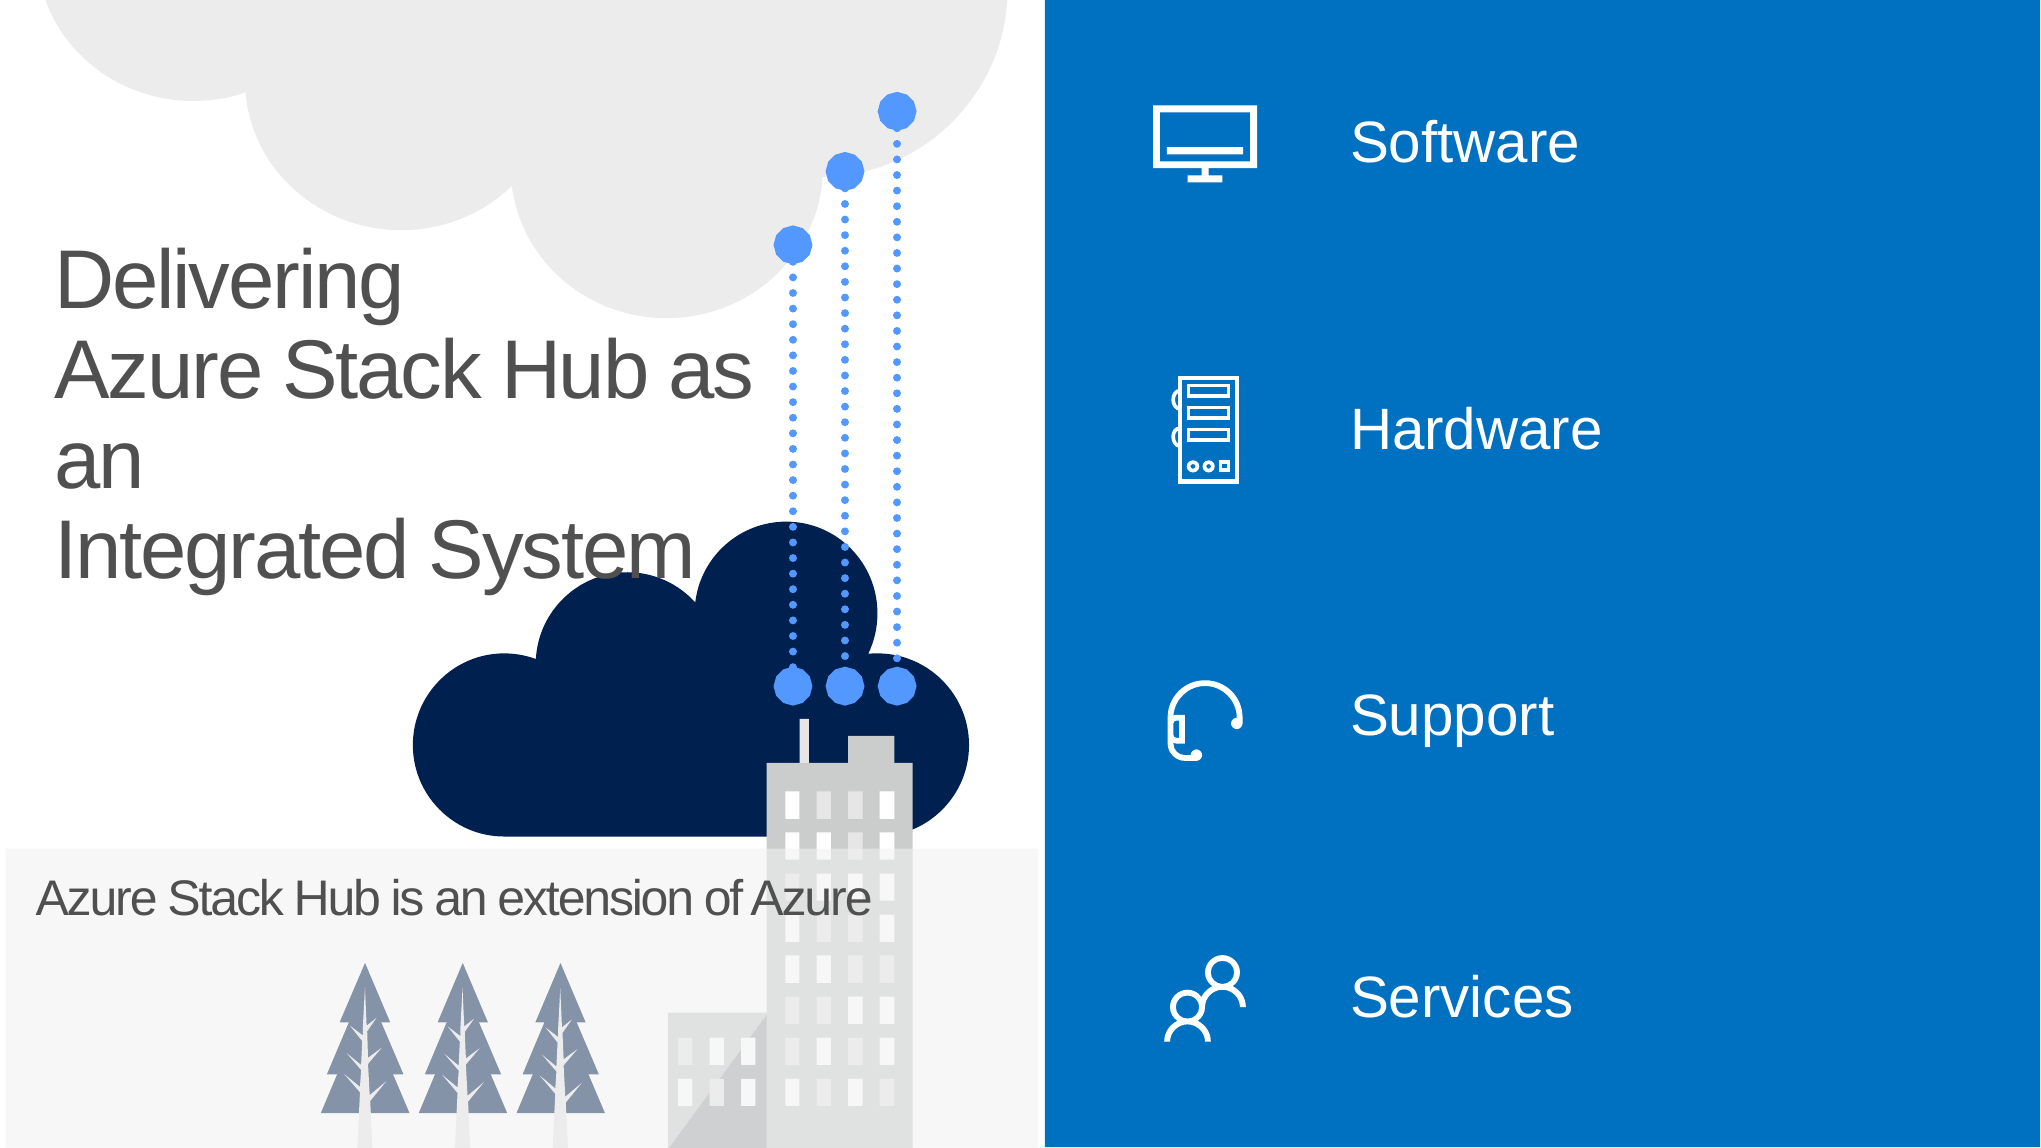

Software

Delivering
Azure Stack Hub as an
Integrated System

Hardware

Support

Azure Stack Hub is an extension of Azure

Services